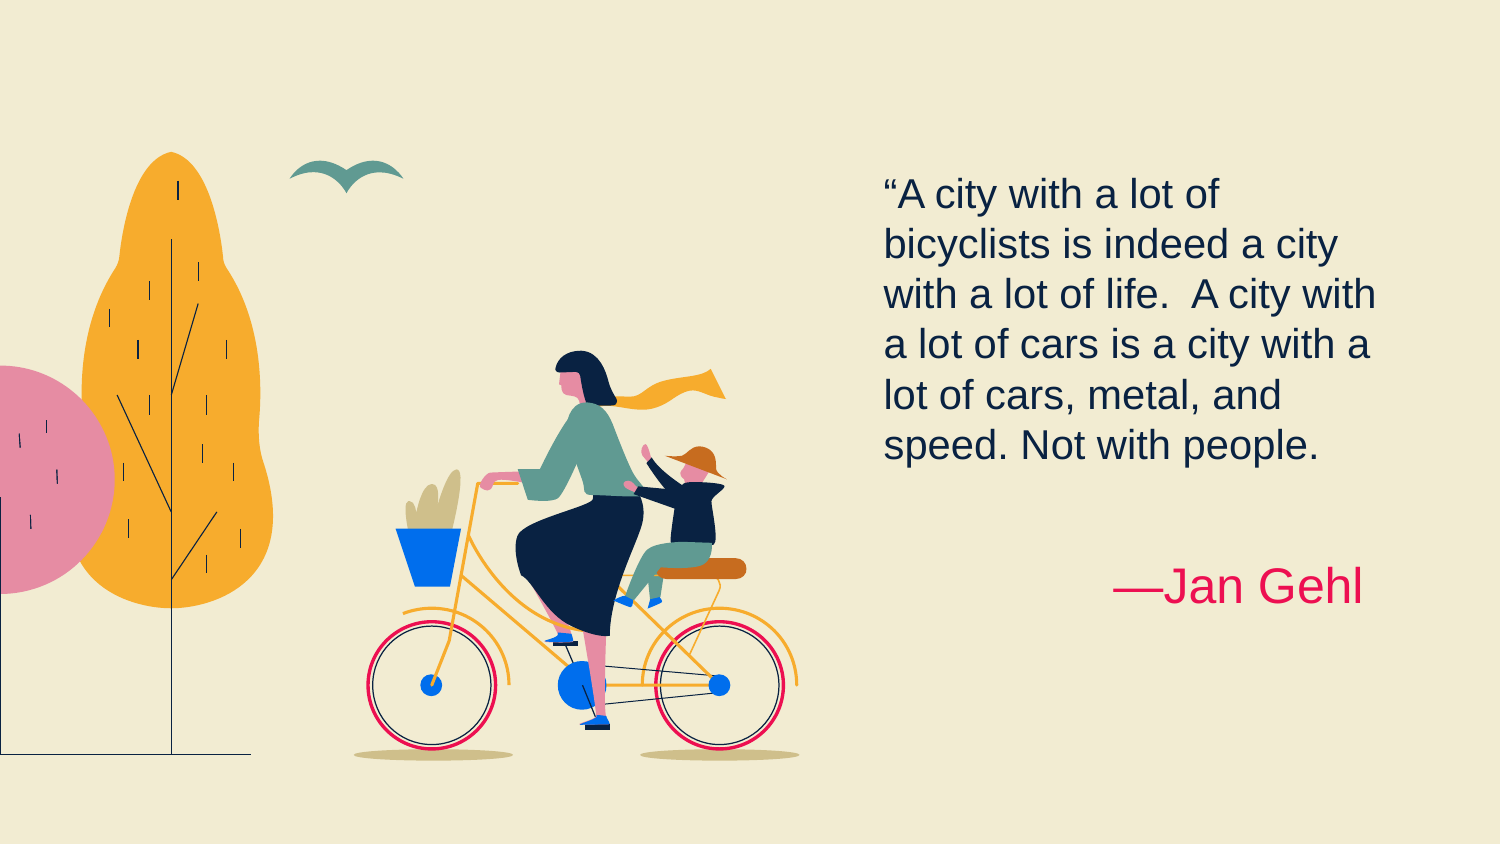

“A city with a lot of bicyclists is indeed a city with a lot of life.  A city with a lot of cars is a city with a lot of cars, metal, and speed. Not with people.

# —Jan Gehl